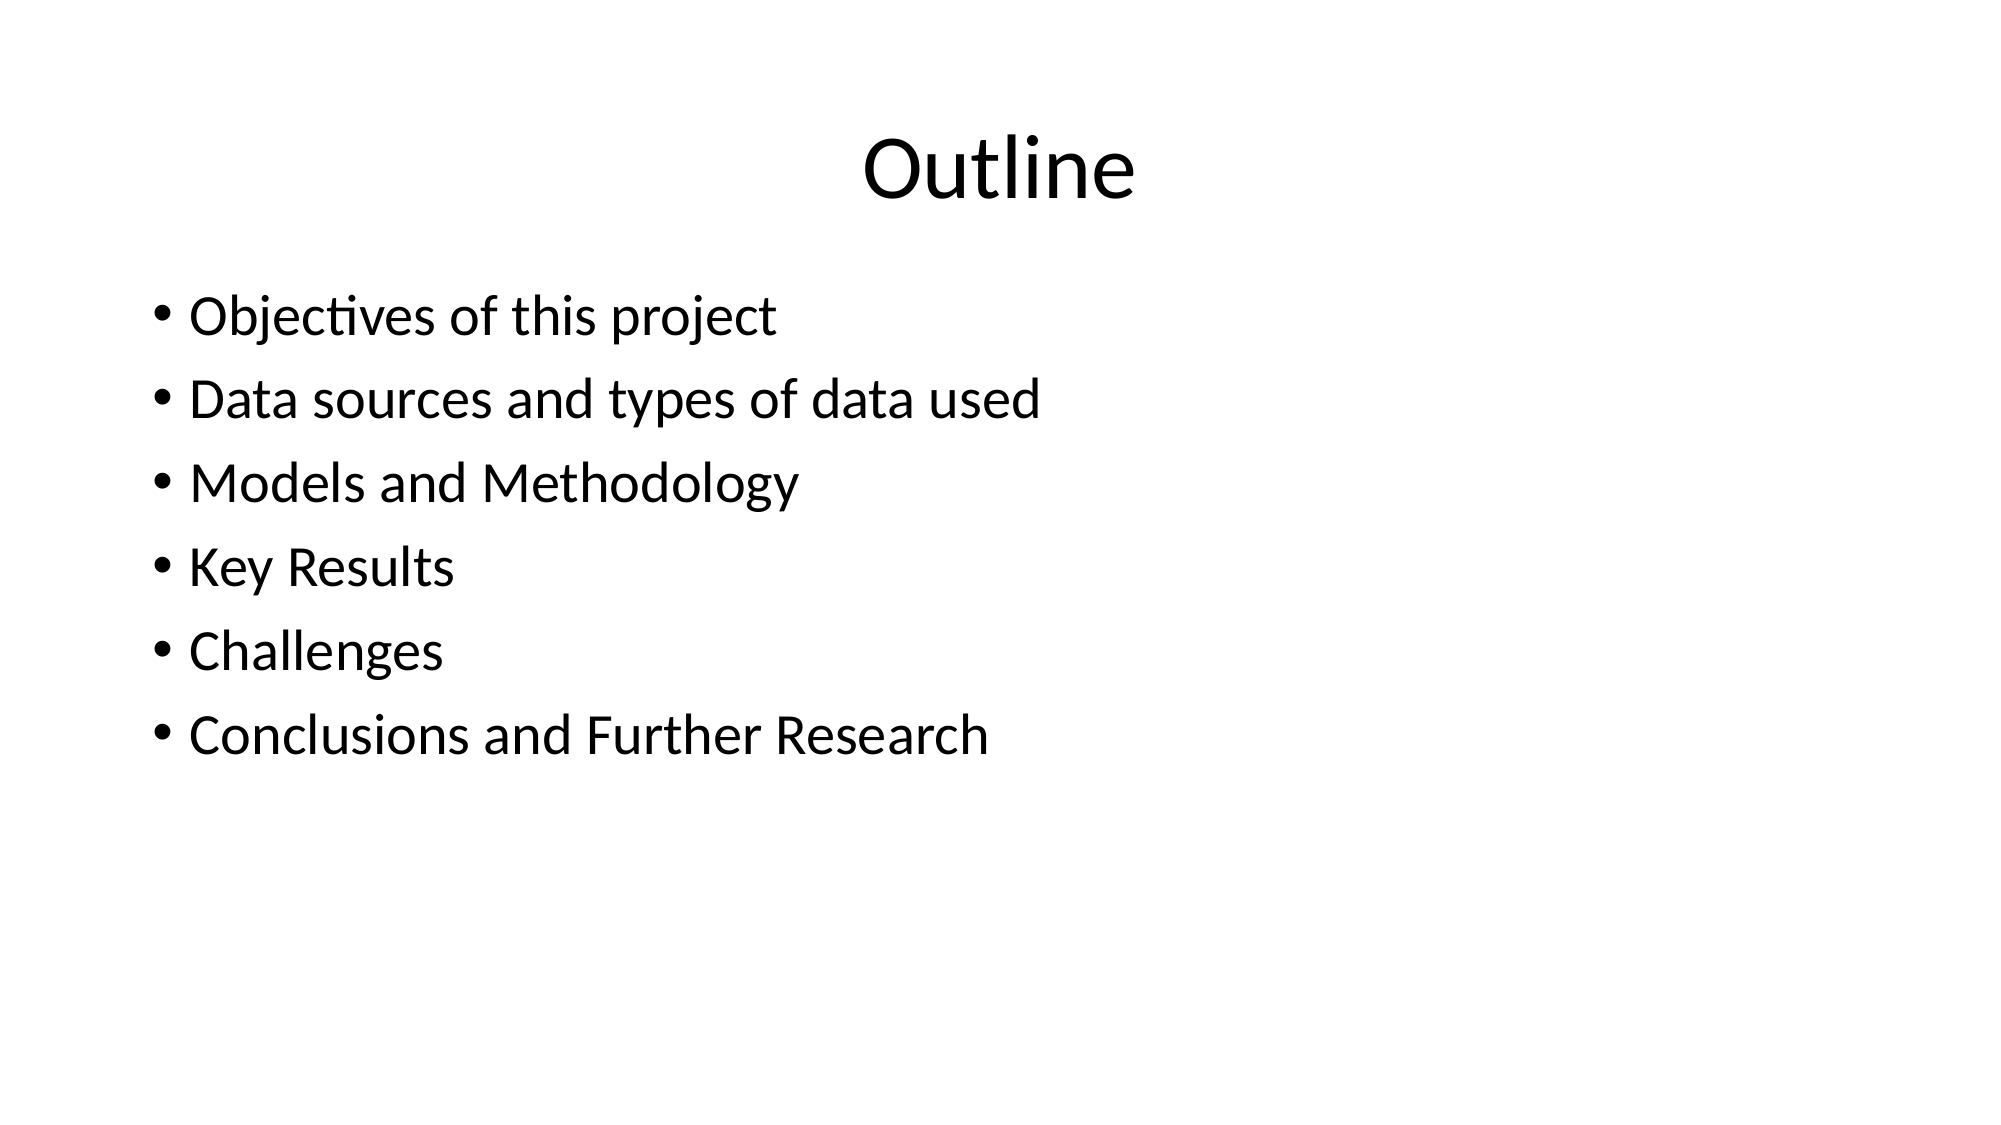

# Outline
Objectives of this project
Data sources and types of data used
Models and Methodology
Key Results
Challenges
Conclusions and Further Research